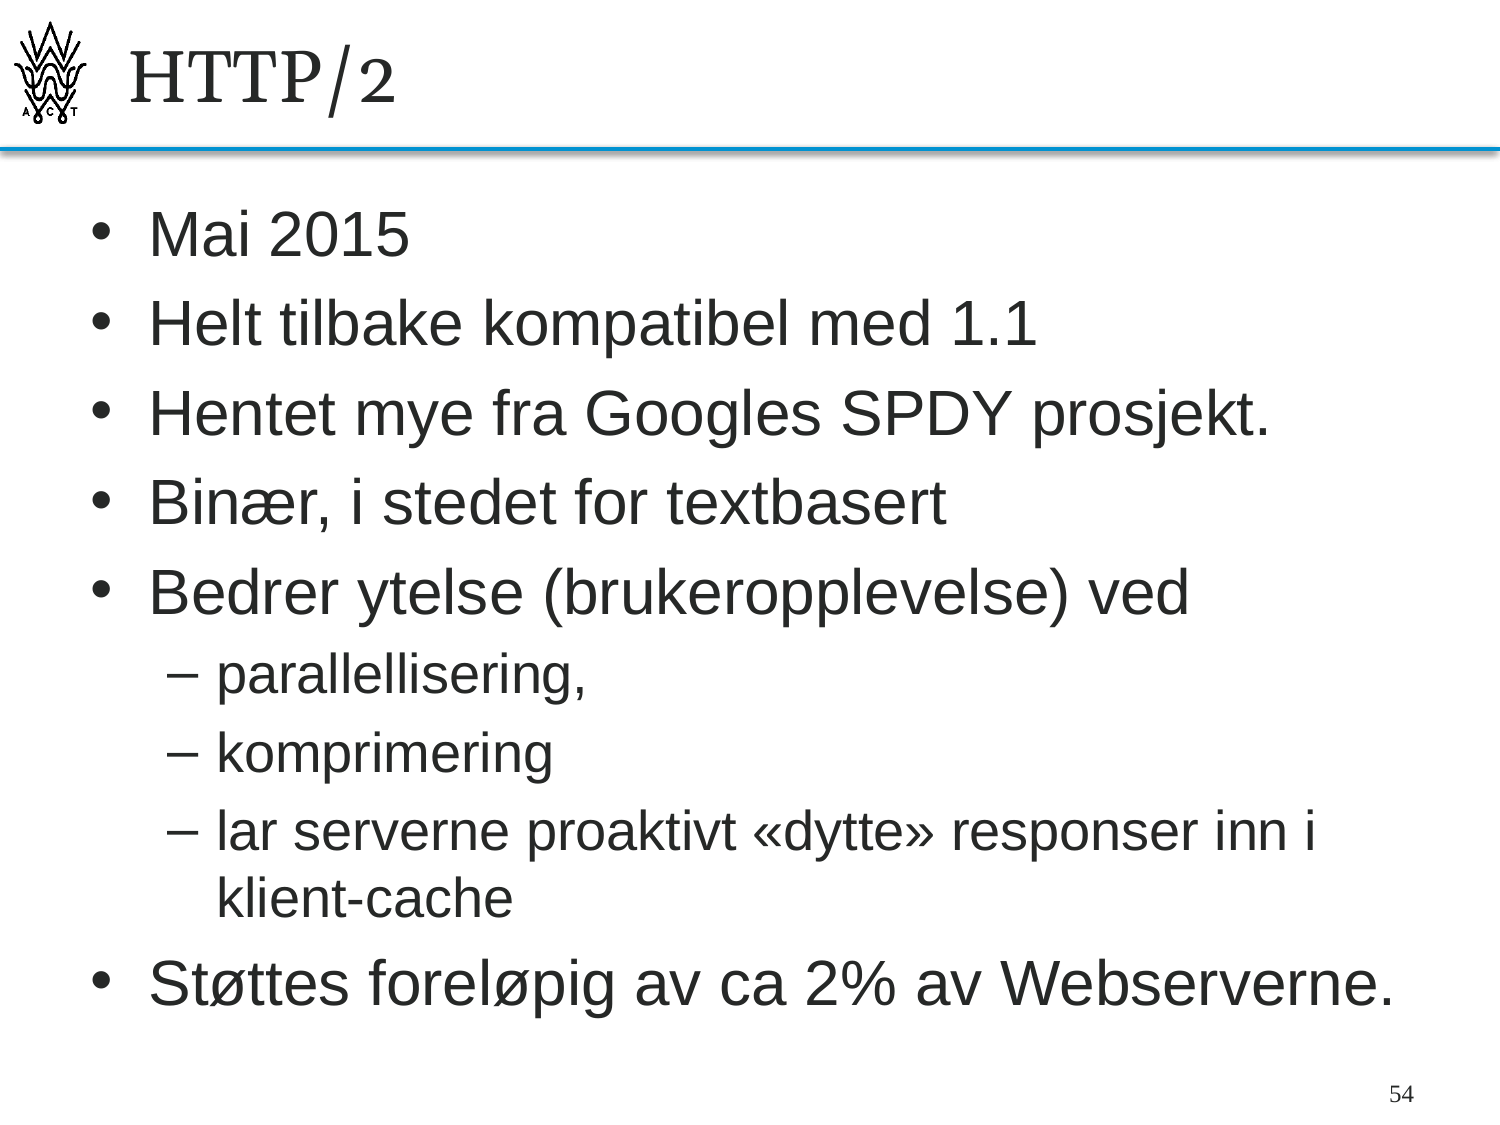

# HTTP/2
Mai 2015
Helt tilbake kompatibel med 1.1
Hentet mye fra Googles SPDY prosjekt.
Binær, i stedet for textbasert
Bedrer ytelse (brukeropplevelse) ved
parallellisering,
komprimering
lar serverne proaktivt «dytte» responser inn i klient-cache
Støttes foreløpig av ca 2% av Webserverne.
54